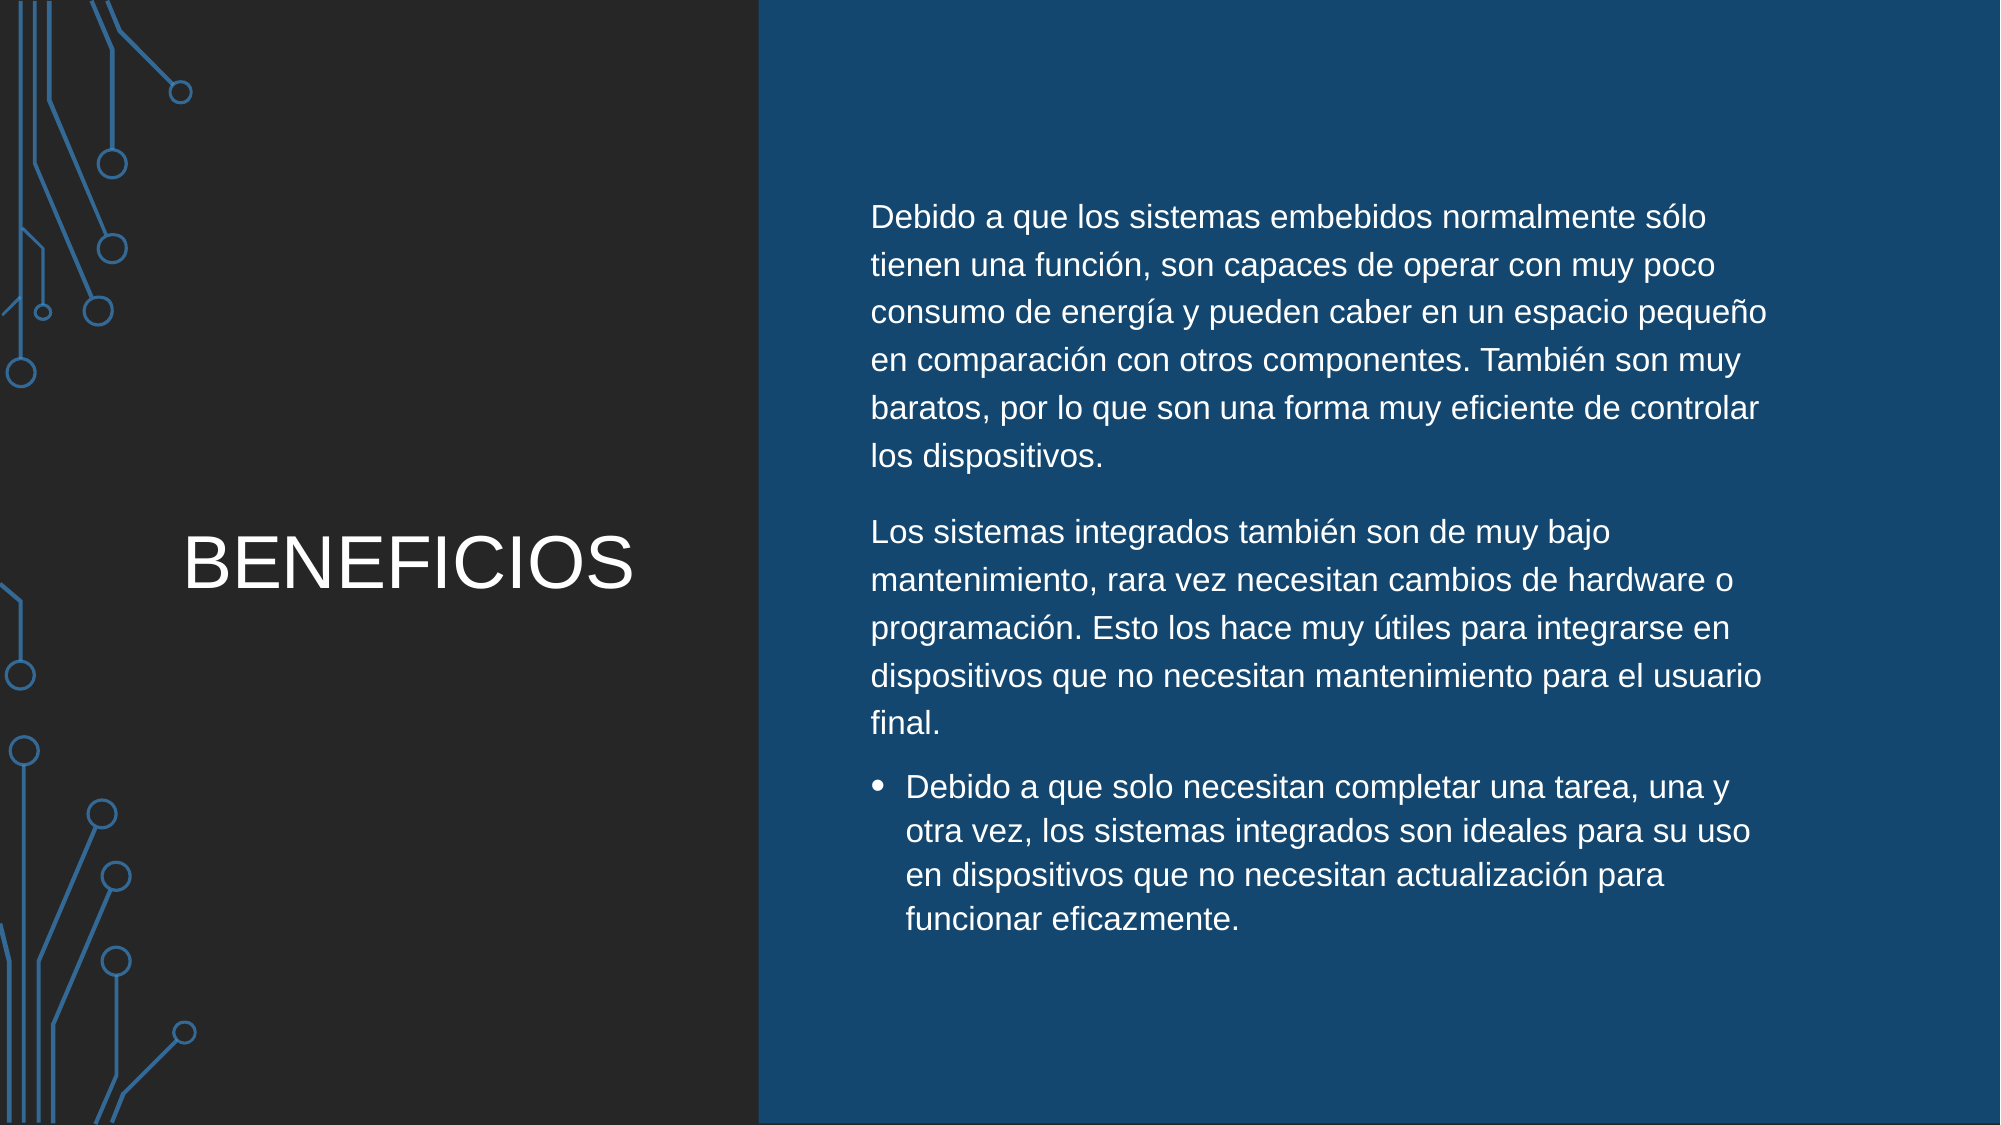

# Beneficios
Debido a que los sistemas embebidos normalmente sólo tienen una función, son capaces de operar con muy poco consumo de energía y pueden caber en un espacio pequeño en comparación con otros componentes. También son muy baratos, por lo que son una forma muy eficiente de controlar los dispositivos.
Los sistemas integrados también son de muy bajo mantenimiento, rara vez necesitan cambios de hardware o programación. Esto los hace muy útiles para integrarse en dispositivos que no necesitan mantenimiento para el usuario final.
Debido a que solo necesitan completar una tarea, una y otra vez, los sistemas integrados son ideales para su uso en dispositivos que no necesitan actualización para funcionar eficazmente.